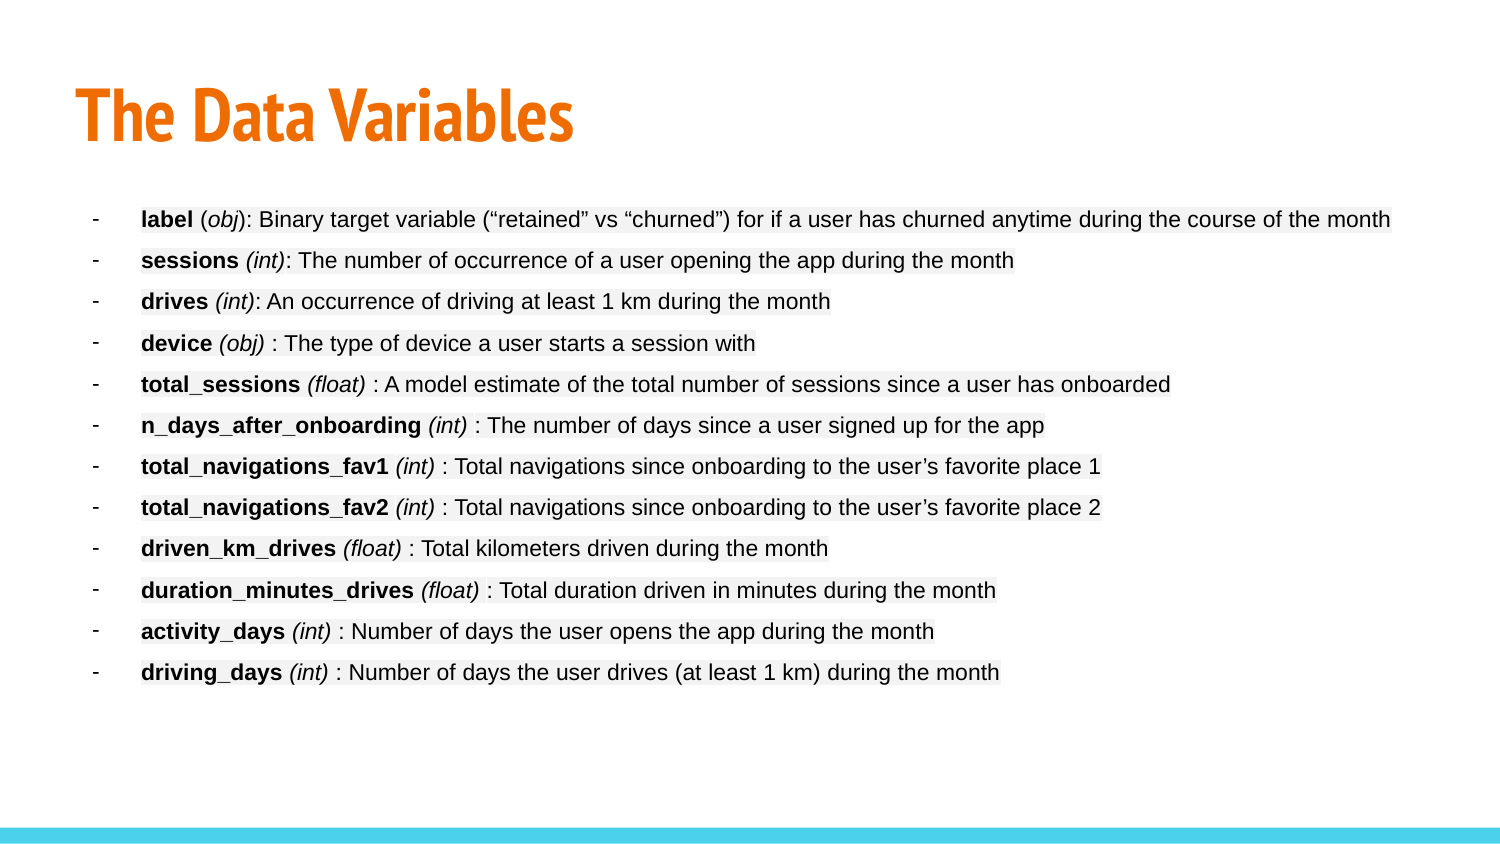

# The Data Variables
label (obj): Binary target variable (“retained” vs “churned”) for if a user has churned anytime during the course of the month
sessions (int): The number of occurrence of a user opening the app during the month
drives (int): An occurrence of driving at least 1 km during the month
device (obj) : The type of device a user starts a session with
total_sessions (float) : A model estimate of the total number of sessions since a user has onboarded
n_days_after_onboarding (int) : The number of days since a user signed up for the app
total_navigations_fav1 (int) : Total navigations since onboarding to the user’s favorite place 1
total_navigations_fav2 (int) : Total navigations since onboarding to the user’s favorite place 2
driven_km_drives (float) : Total kilometers driven during the month
duration_minutes_drives (float) : Total duration driven in minutes during the month
activity_days (int) : Number of days the user opens the app during the month
driving_days (int) : Number of days the user drives (at least 1 km) during the month